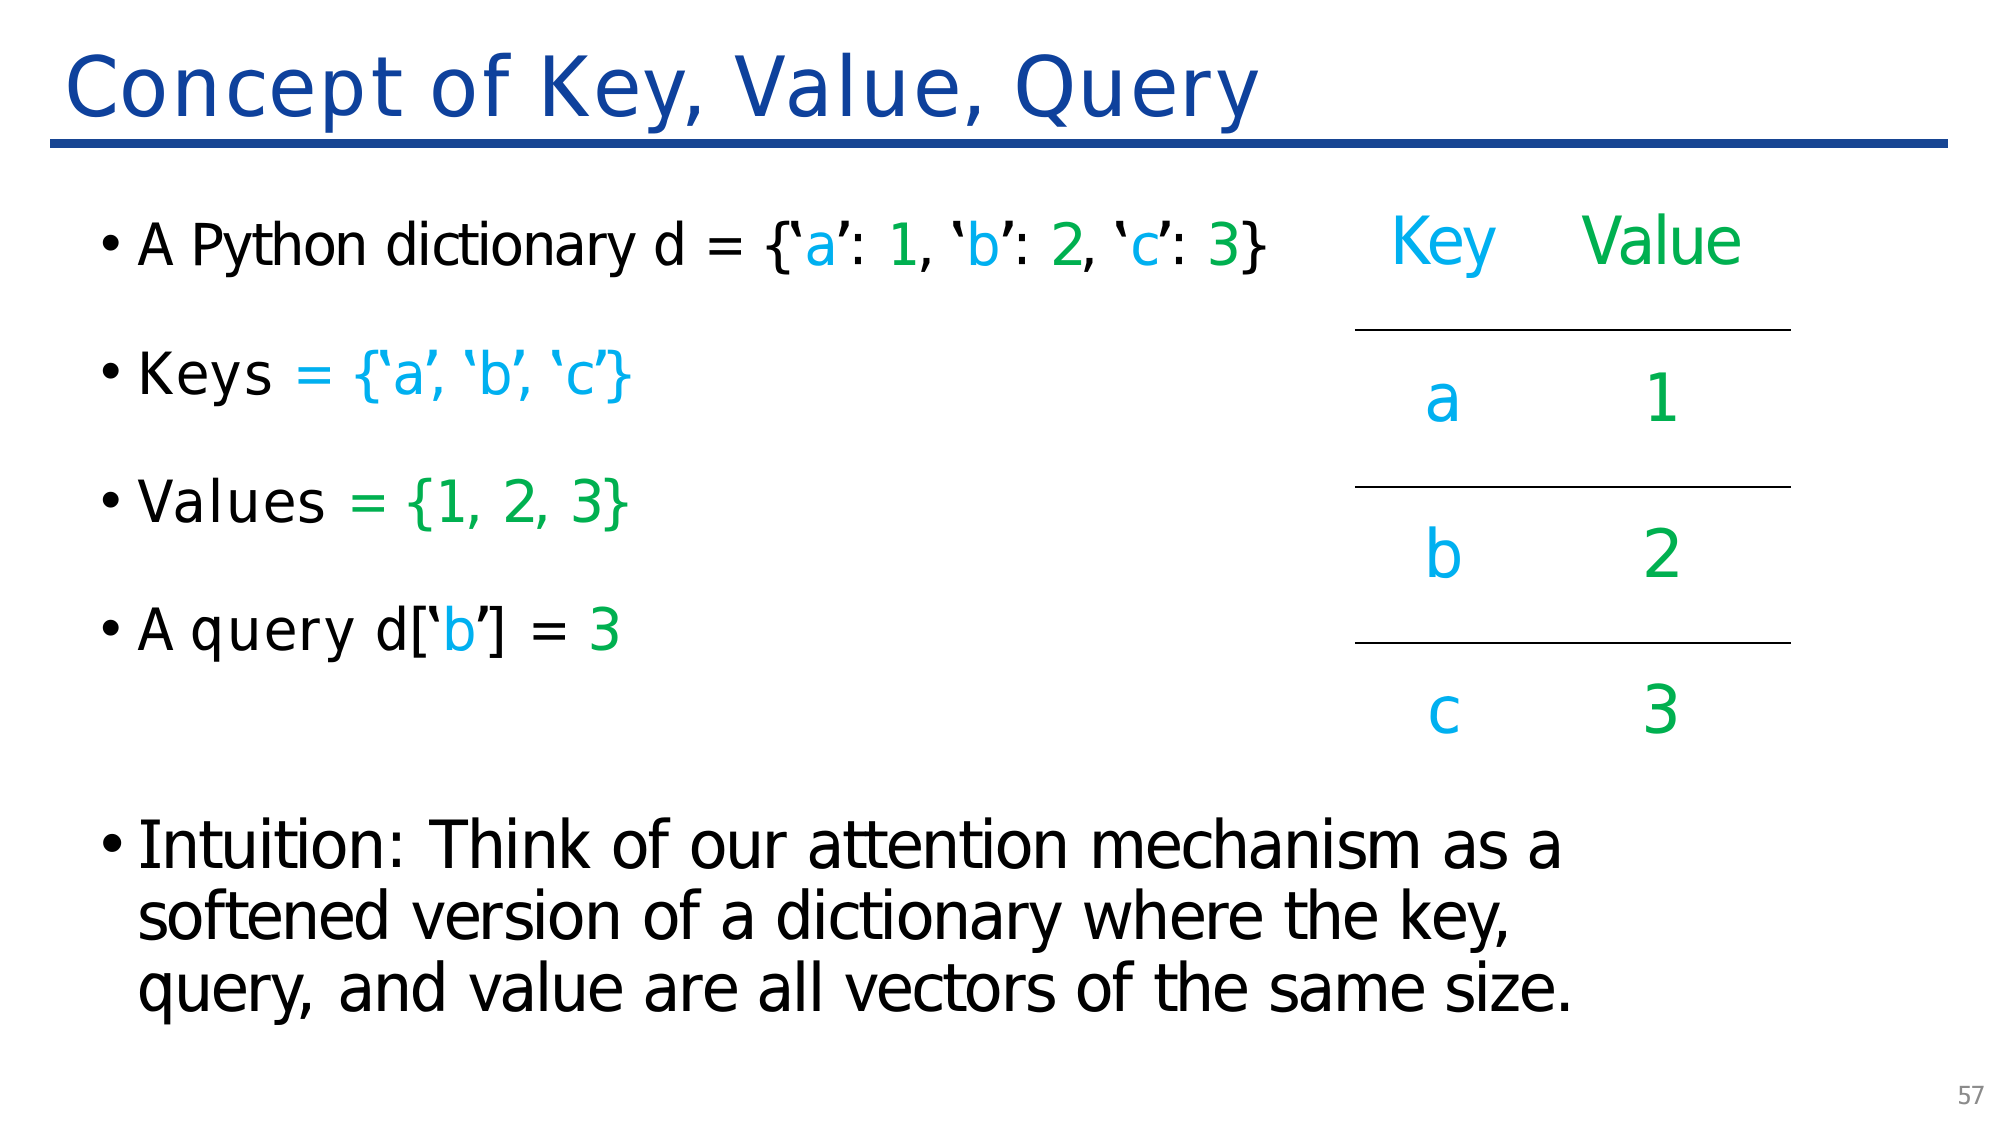

# Concept of Key, Value, Query
| Key | Value |
| --- | --- |
| a | 1 |
| b | 2 |
| c | 3 |
A Python dictionary d = {‘a’: 1, ‘b’: 2, ‘c’: 3}
Keys = {‘a’, ‘b’, ‘c’}
Values = {1, 2, 3}
A query d[‘b’] = 3
Intuition: Think of our attention mechanism as a softened version of a dictionary where the key, query, and value are all vectors of the same size.
57